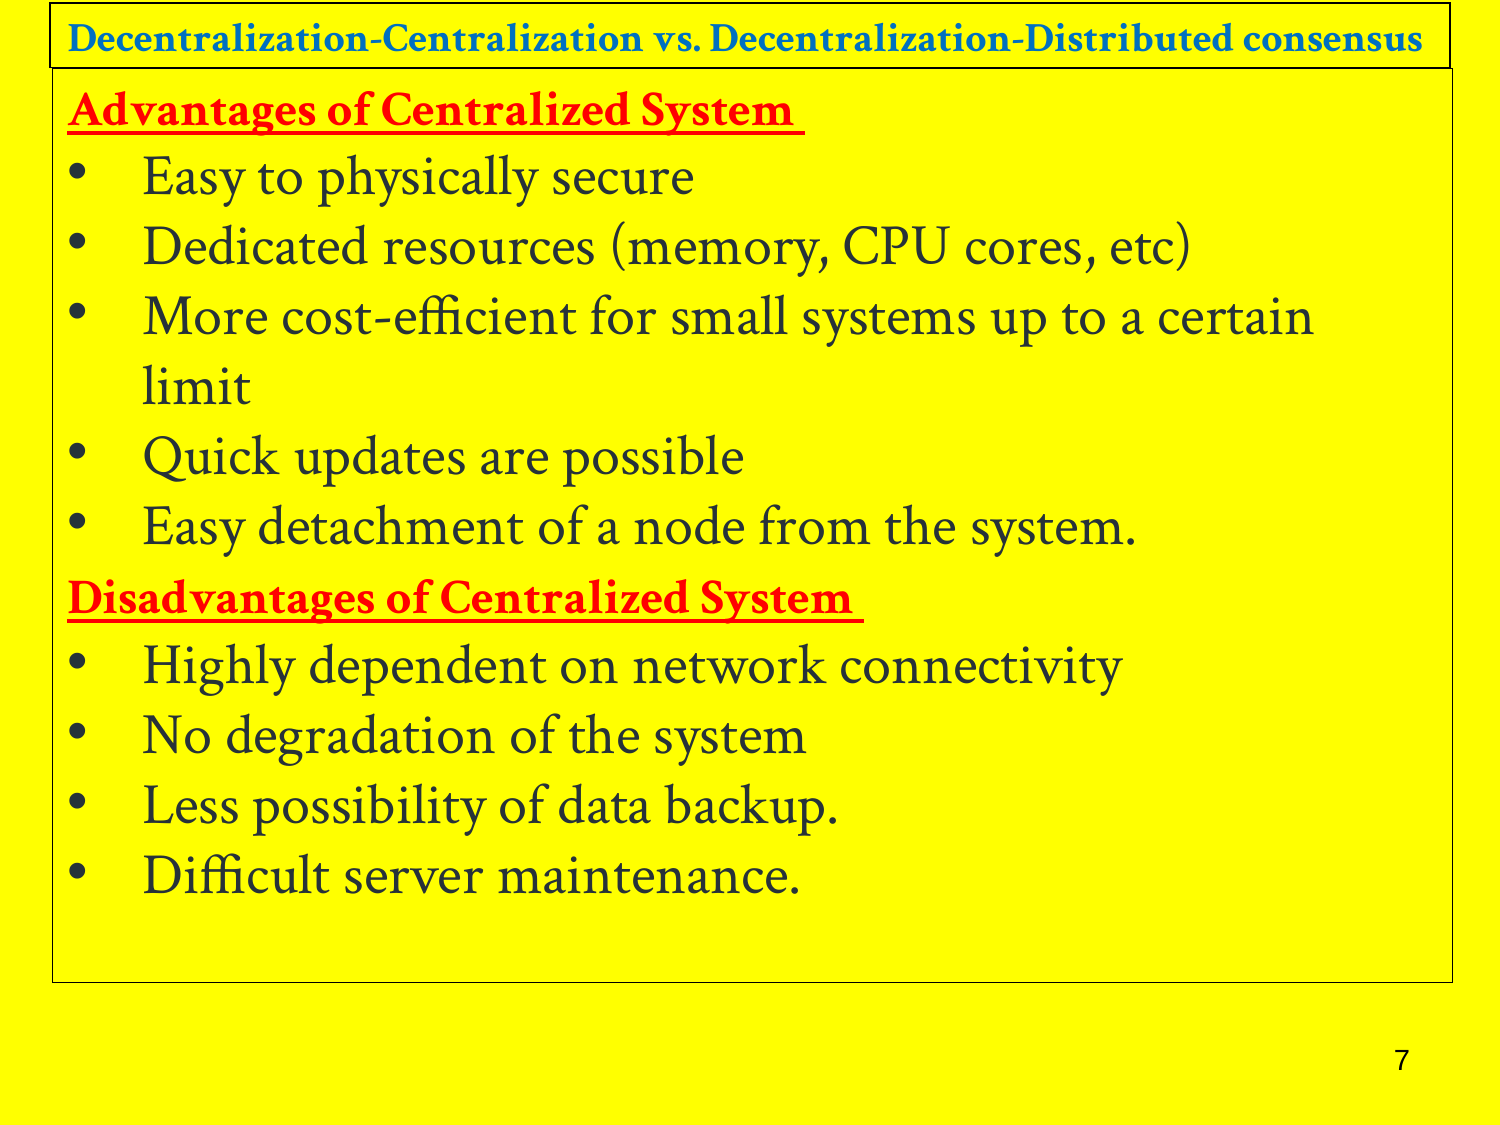

Decentralization-Centralization vs. Decentralization-Distributed consensus
Advantages of Centralized System
Easy to physically secure
Dedicated resources (memory, CPU cores, etc)
More cost-efficient for small systems up to a certain limit
Quick updates are possible
Easy detachment of a node from the system.
Disadvantages of Centralized System
Highly dependent on network connectivity
No degradation of the system
Less possibility of data backup.
Difficult server maintenance.

7